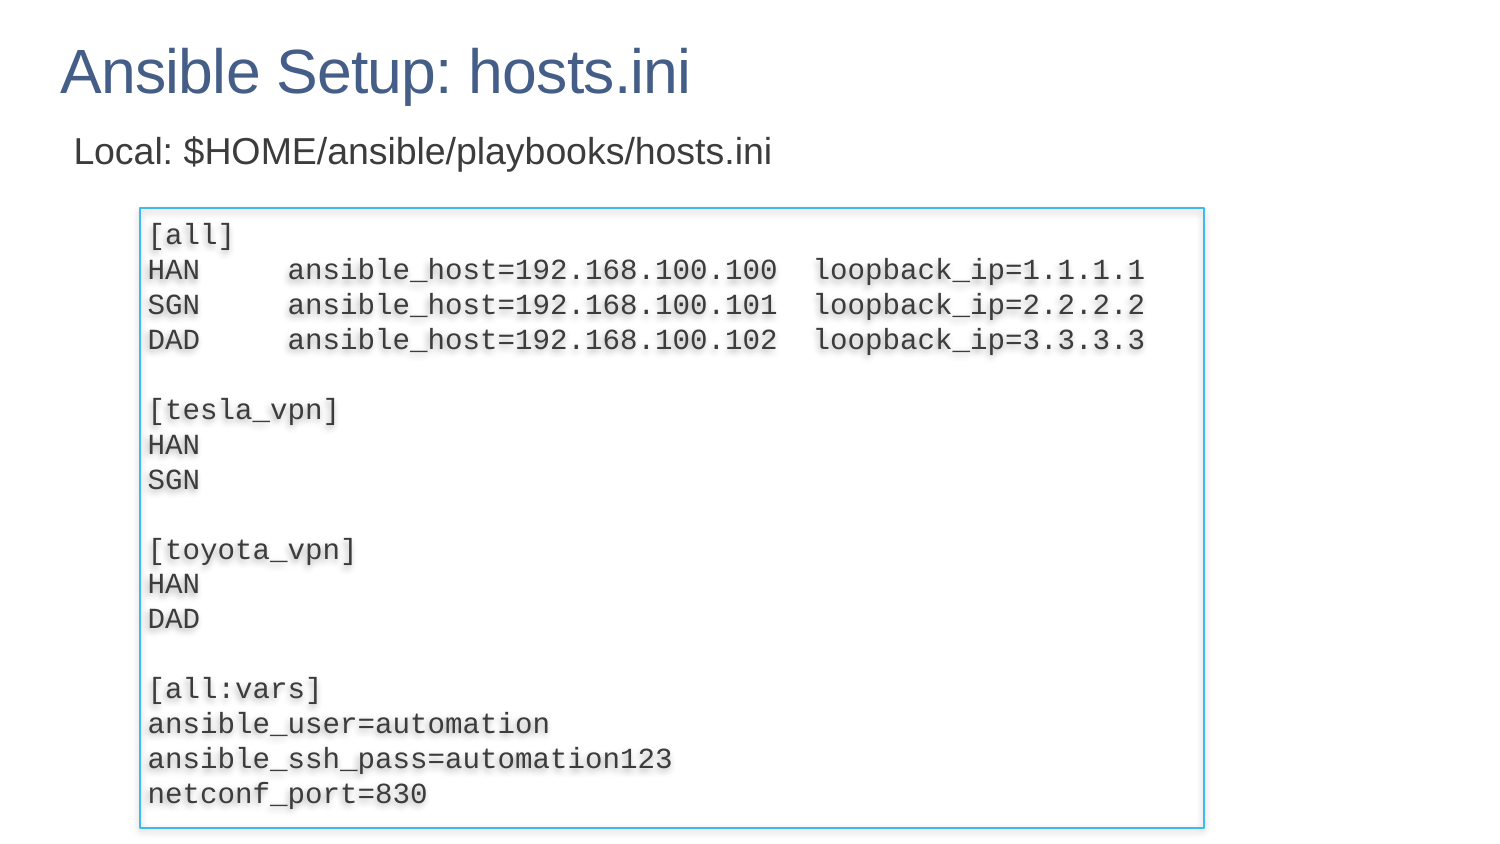

# Ansible Setup: hosts.ini
Local: $HOME/ansible/playbooks/hosts.ini

[all]
HAN     ansible_host=192.168.100.100  loopback_ip=1.1.1.1
SGN     ansible_host=192.168.100.101  loopback_ip=2.2.2.2
DAD     ansible_host=192.168.100.102  loopback_ip=3.3.3.3

[tesla_vpn]
HAN
SGN

[toyota_vpn]
HAN
DAD

[all:vars]
ansible_user=automation
ansible_ssh_pass=automation123
netconf_port=830